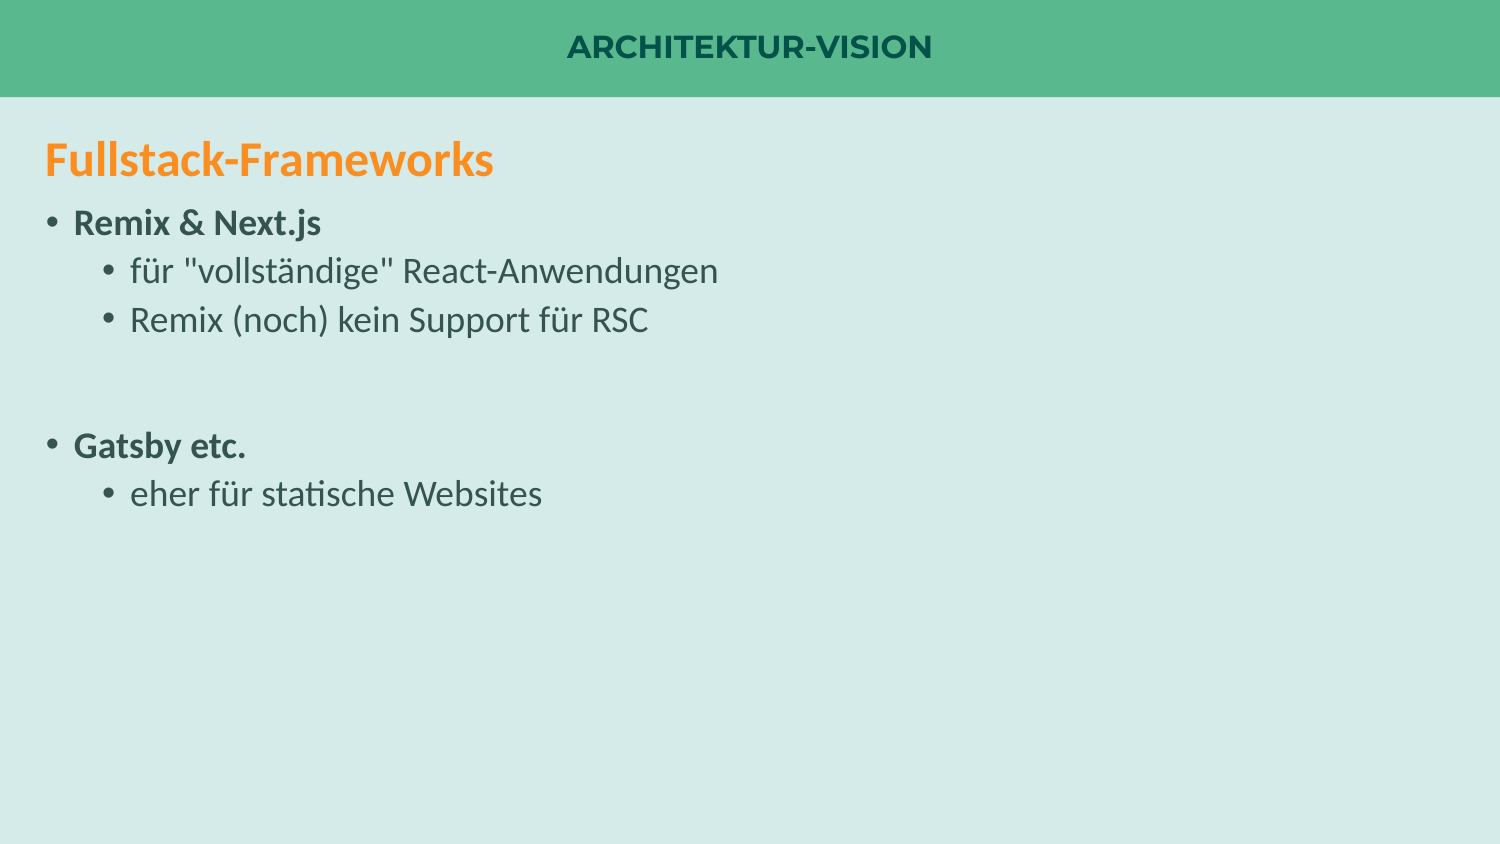

# Architektur-vision
Fullstack-Frameworks
Remix & Next.js
für "vollständige" React-Anwendungen
Remix (noch) kein Support für RSC

Gatsby etc.
eher für statische Websites